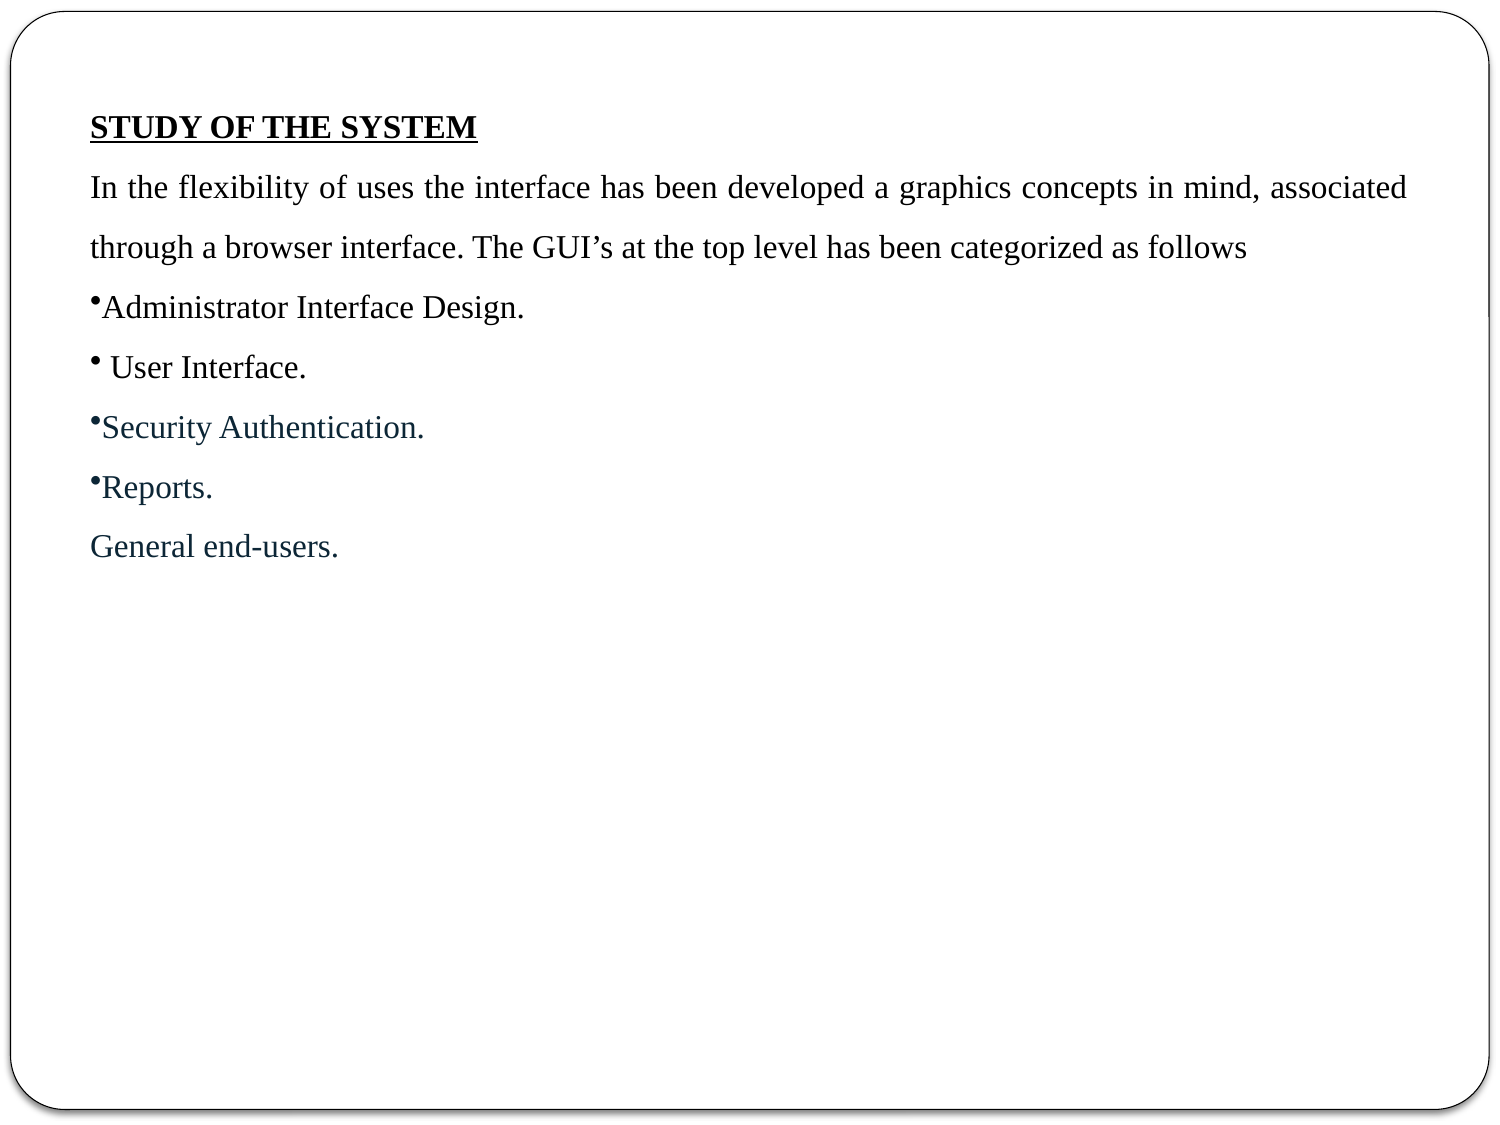

STUDY OF THE SYSTEM
In the flexibility of uses the interface has been developed a graphics concepts in mind, associated through a browser interface. The GUI’s at the top level has been categorized as follows
Administrator Interface Design.
 User Interface.
Security Authentication.
Reports.
General end-users.